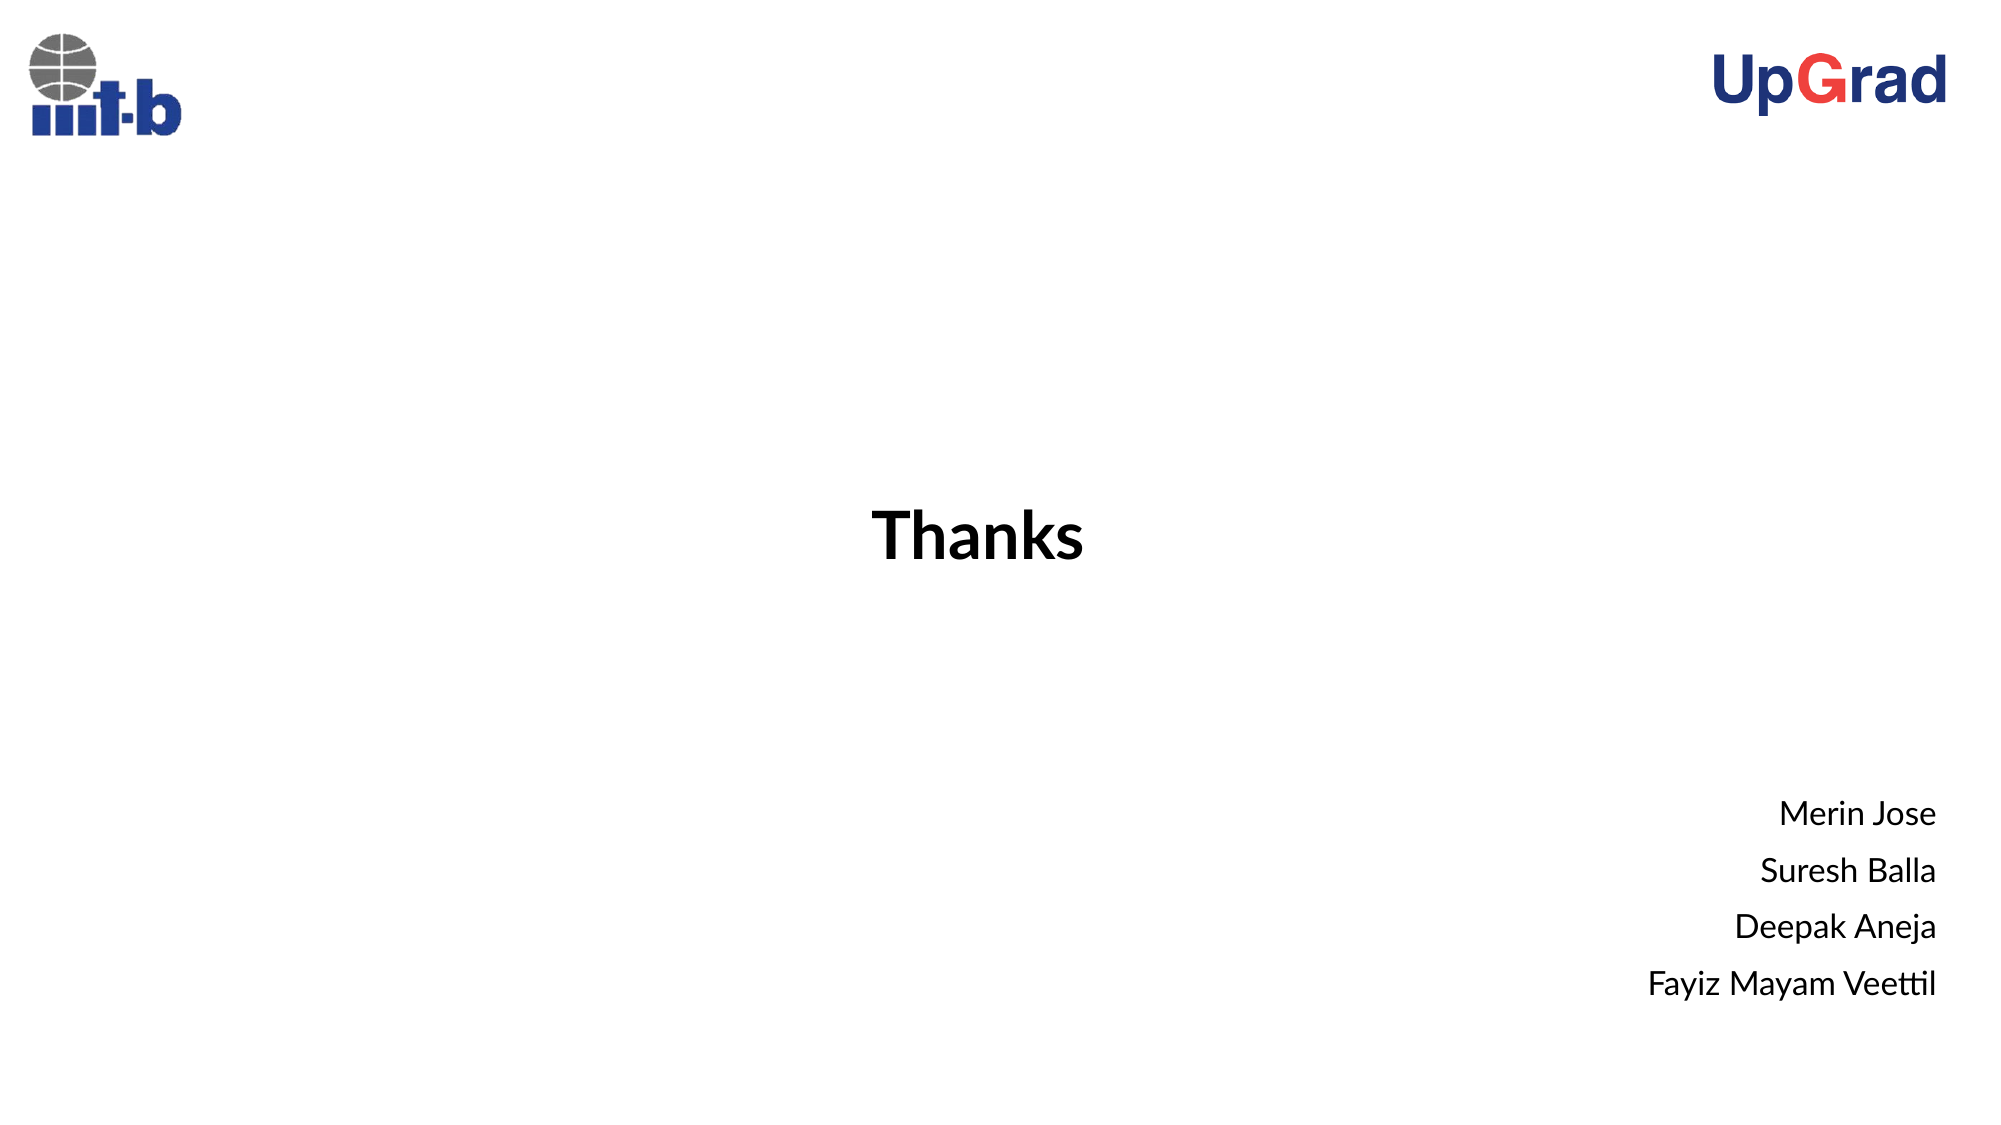

# Thanks
Merin Jose
Suresh Balla
Deepak Aneja
Fayiz Mayam Veettil